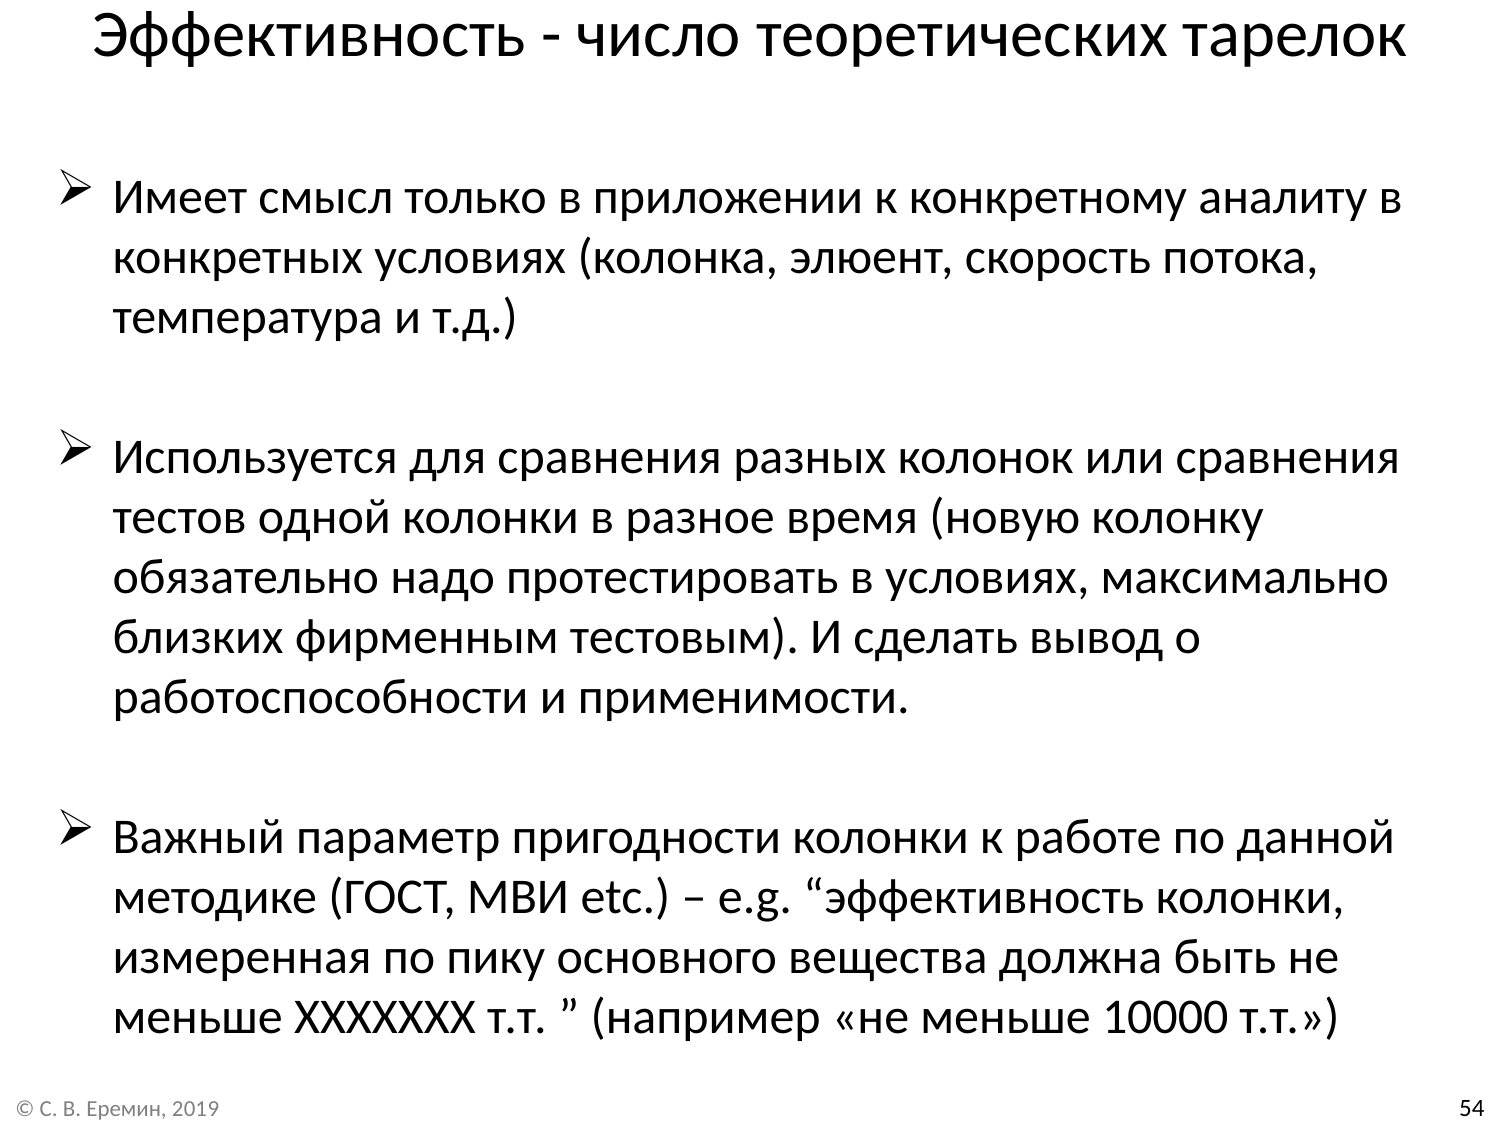

# Эффективность - число теоретических тарелок
Имеет смысл только в приложении к конкретному аналиту в конкретных условиях (колонка, элюент, скорость потока, температура и т.д.)

Используется для сравнения разных колонок или сравнения тестов одной колонки в разное время (новую колонку обязательно надо протестировать в условиях, максимально близких фирменным тестовым). И сделать вывод о работоспособности и применимости.

Важный параметр пригодности колонки к работе по данной методике (ГОСТ, МВИ etc.) – e.g. “эффективность колонки, измеренная по пику основного вещества должна быть не меньше ХХХХХХХ т.т. ” (например «не меньше 10000 т.т.»)
54